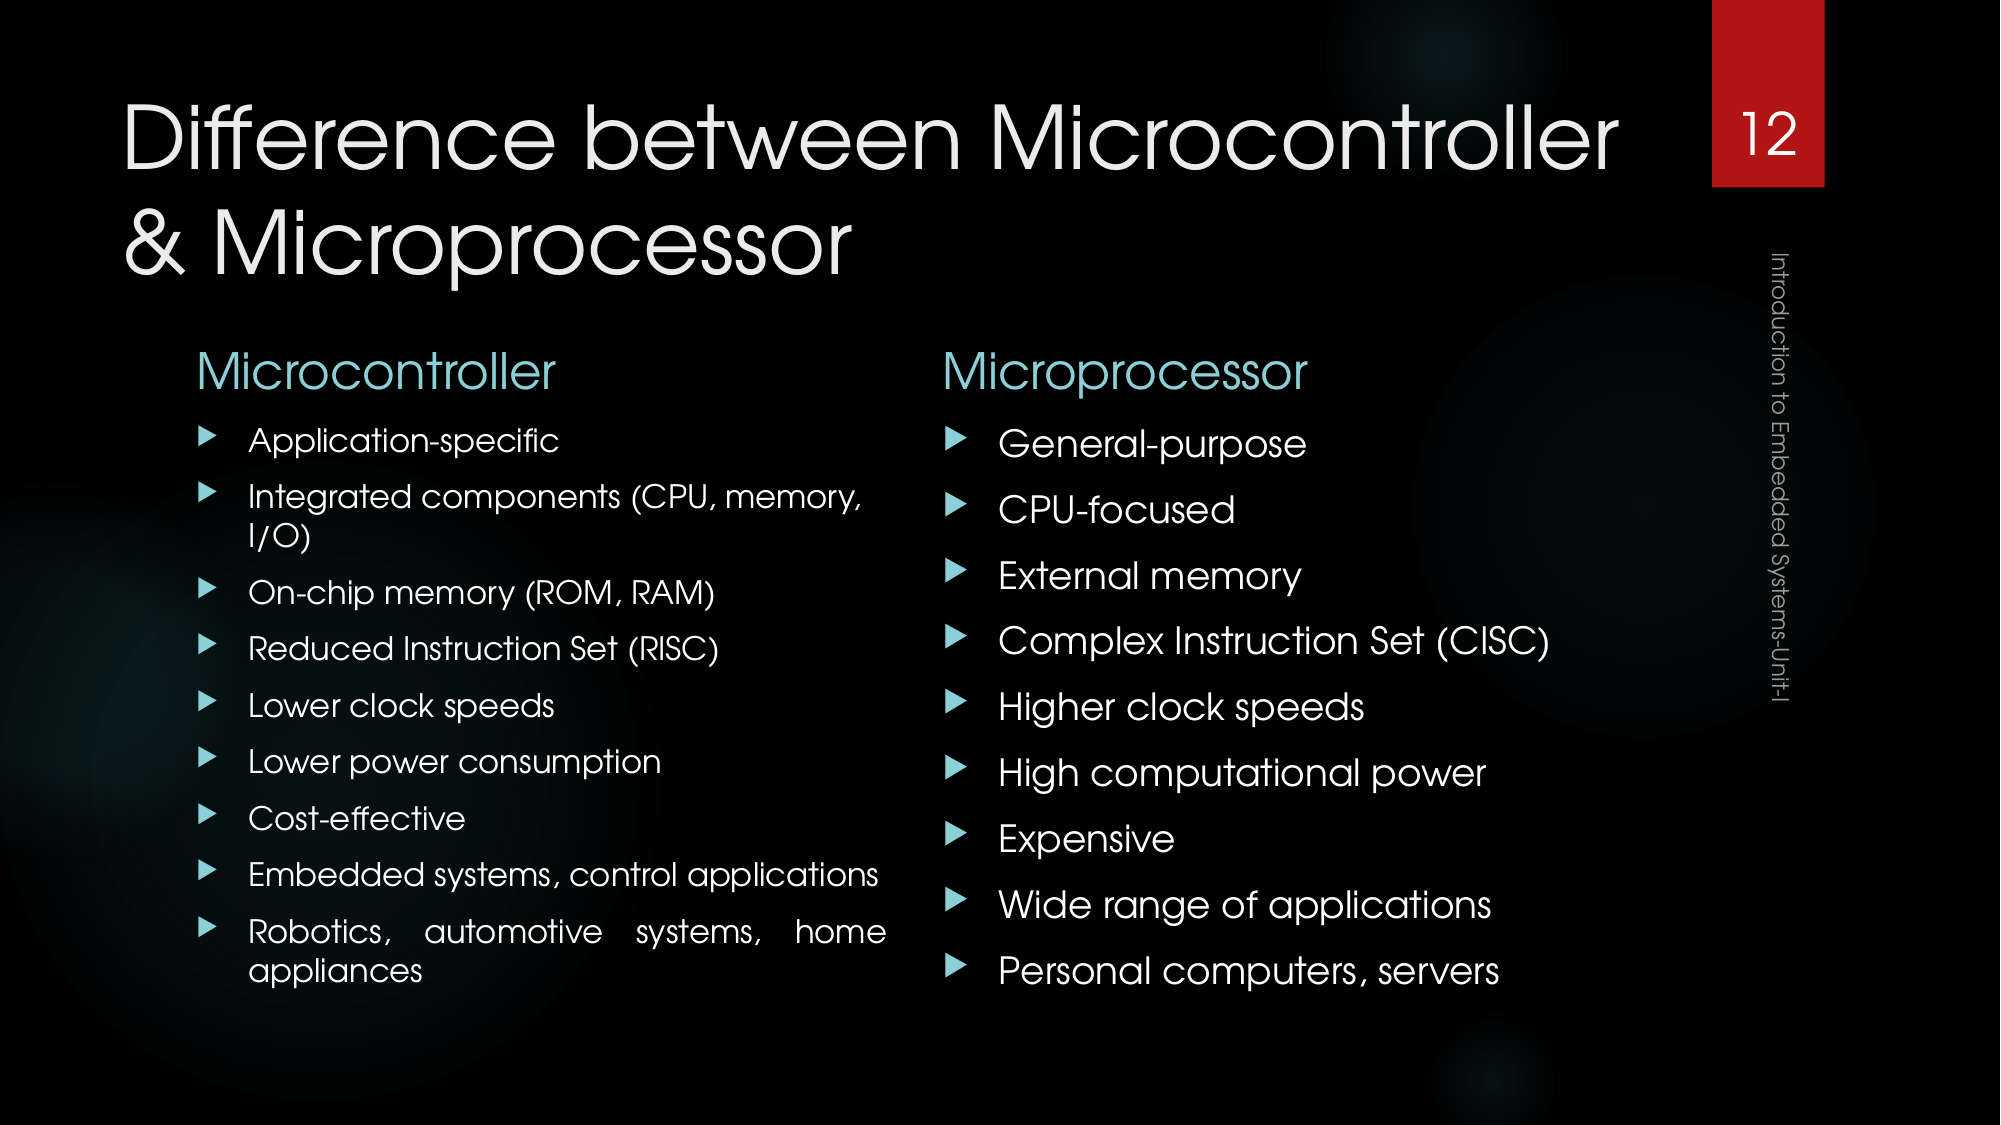

12
# Difference between Microcontroller & Microprocessor
Microcontroller
Microprocessor
Application-specific
Integrated components (CPU, memory, I/O)
On-chip memory (ROM, RAM)
Reduced Instruction Set (RISC)
Lower clock speeds
Lower power consumption
Cost-effective
Embedded systems, control applications
Robotics, automotive systems, home appliances
General-purpose
CPU-focused
External memory
Complex Instruction Set (CISC)
Higher clock speeds
High computational power
Expensive
Wide range of applications
Personal computers, servers
Introduction to Embedded Systems-Unit-I